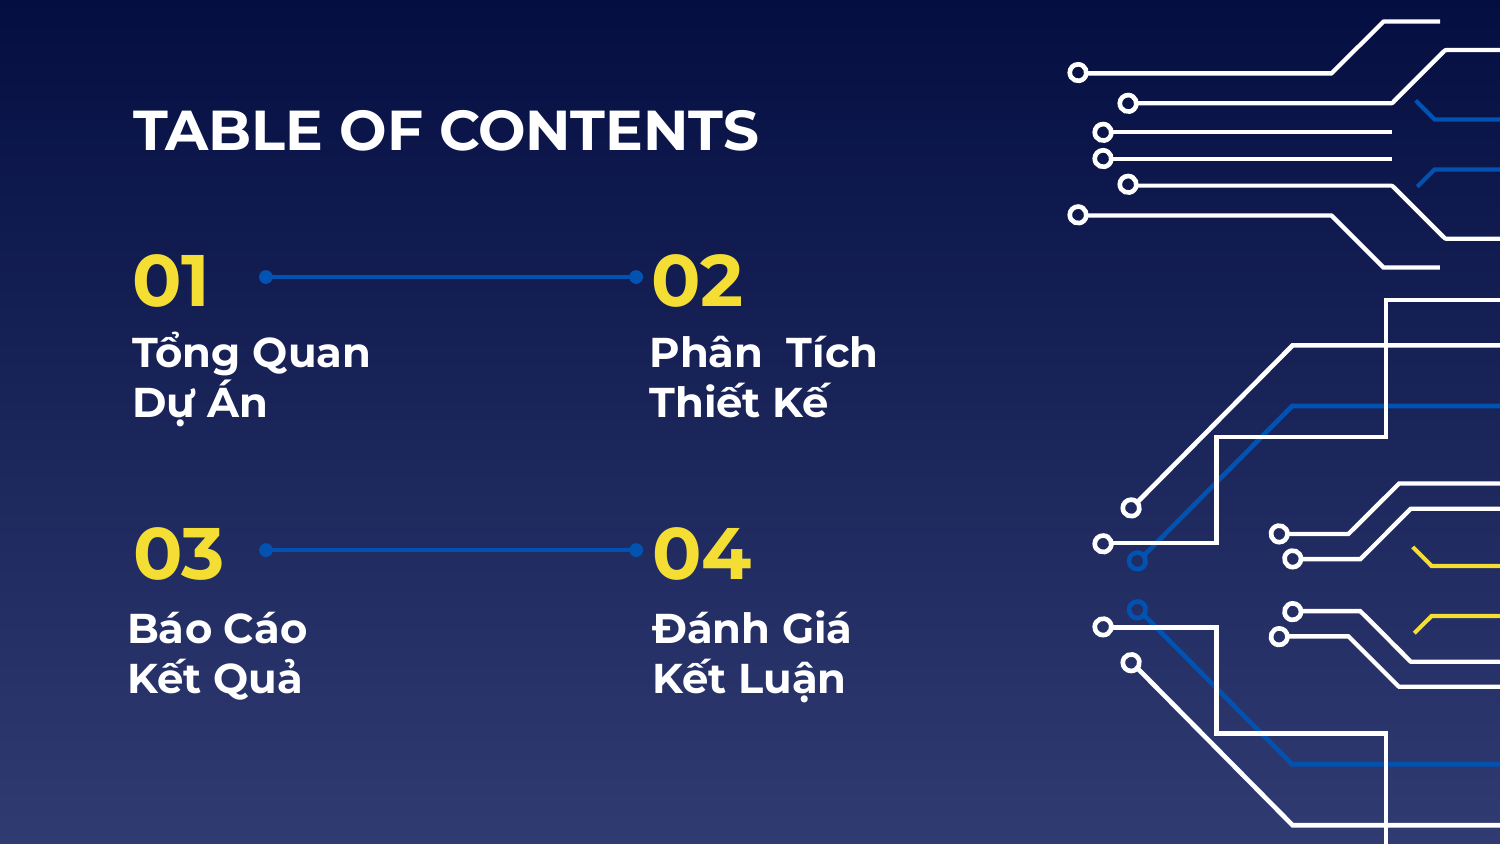

TABLE OF CONTENTS
01
02

# Tổng Quan Dự Án
Phân  Tích
Thiết Kế
03
04
Báo Cáo
Kết Quả
Đánh Giá
Kết Luận